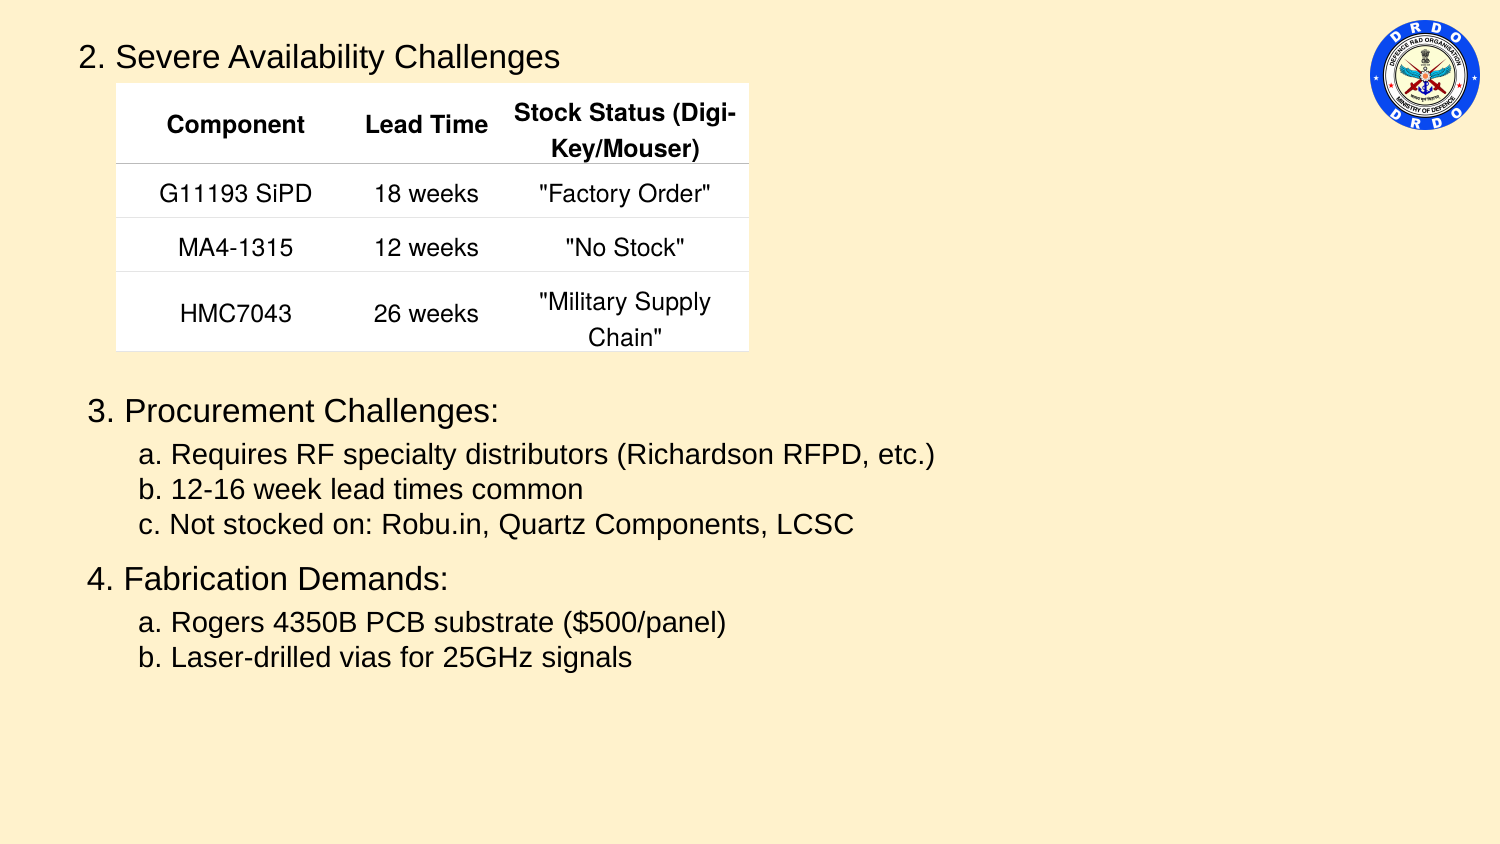

2. Severe Availability Challenges
| Component | Lead Time | Stock Status (Digi-Key/Mouser) |
| --- | --- | --- |
| G11193 SiPD | 18 weeks | "Factory Order" |
| MA4-1315 | 12 weeks | "No Stock" |
| HMC7043 | 26 weeks | "Military Supply Chain" |
3. Procurement Challenges:
a. Requires RF specialty distributors (Richardson RFPD, etc.)
b. 12-16 week lead times common
c. Not stocked on: Robu.in, Quartz Components, LCSC
4. Fabrication Demands:
a. Rogers 4350B PCB substrate ($500/panel)
b. Laser-drilled vias for 25GHz signals